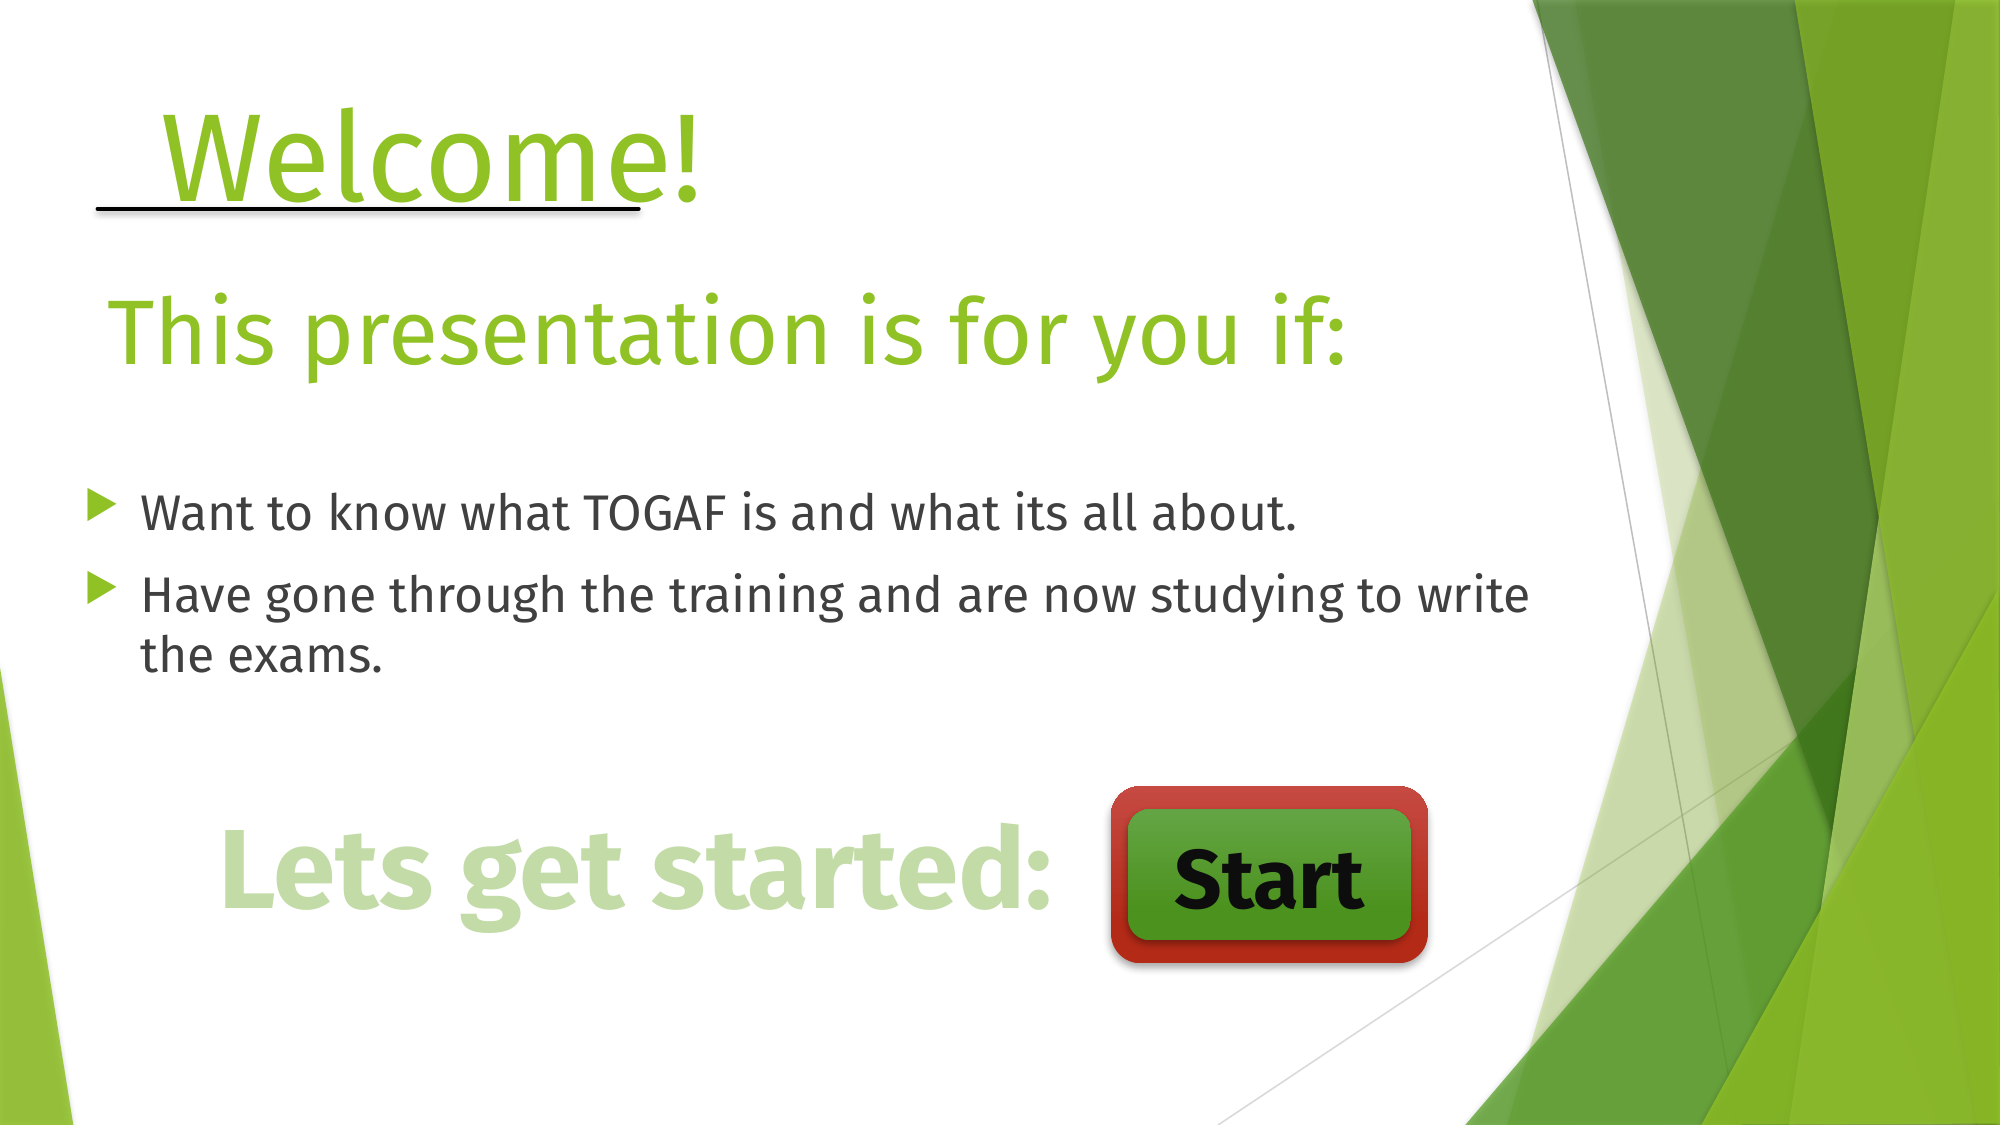

# Welcome!
This presentation is for you if:
Want to know what TOGAF is and what its all about.
Have gone through the training and are now studying to write the exams.

Start
Lets get started:
Start
2